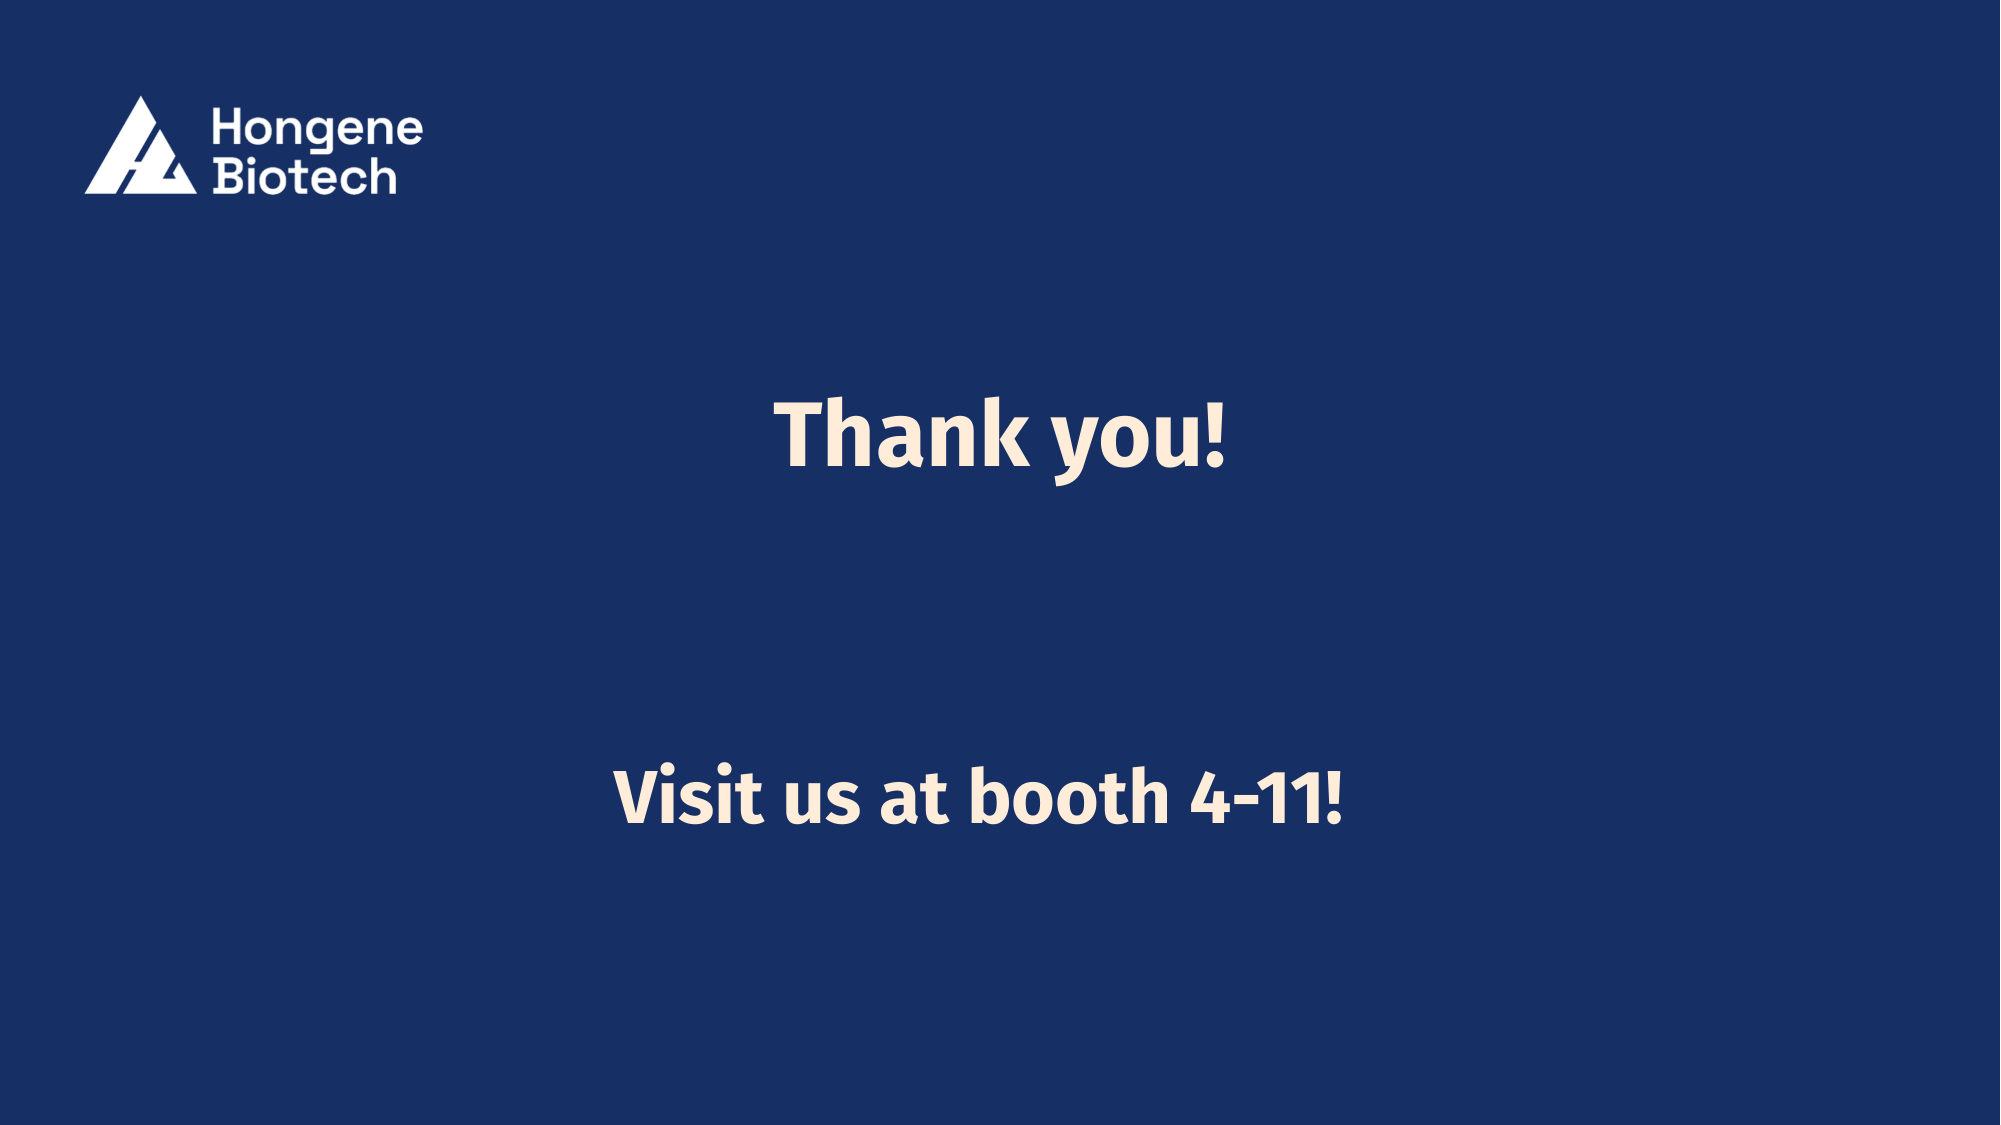

# Thank you!
Visit us at booth 4-11!